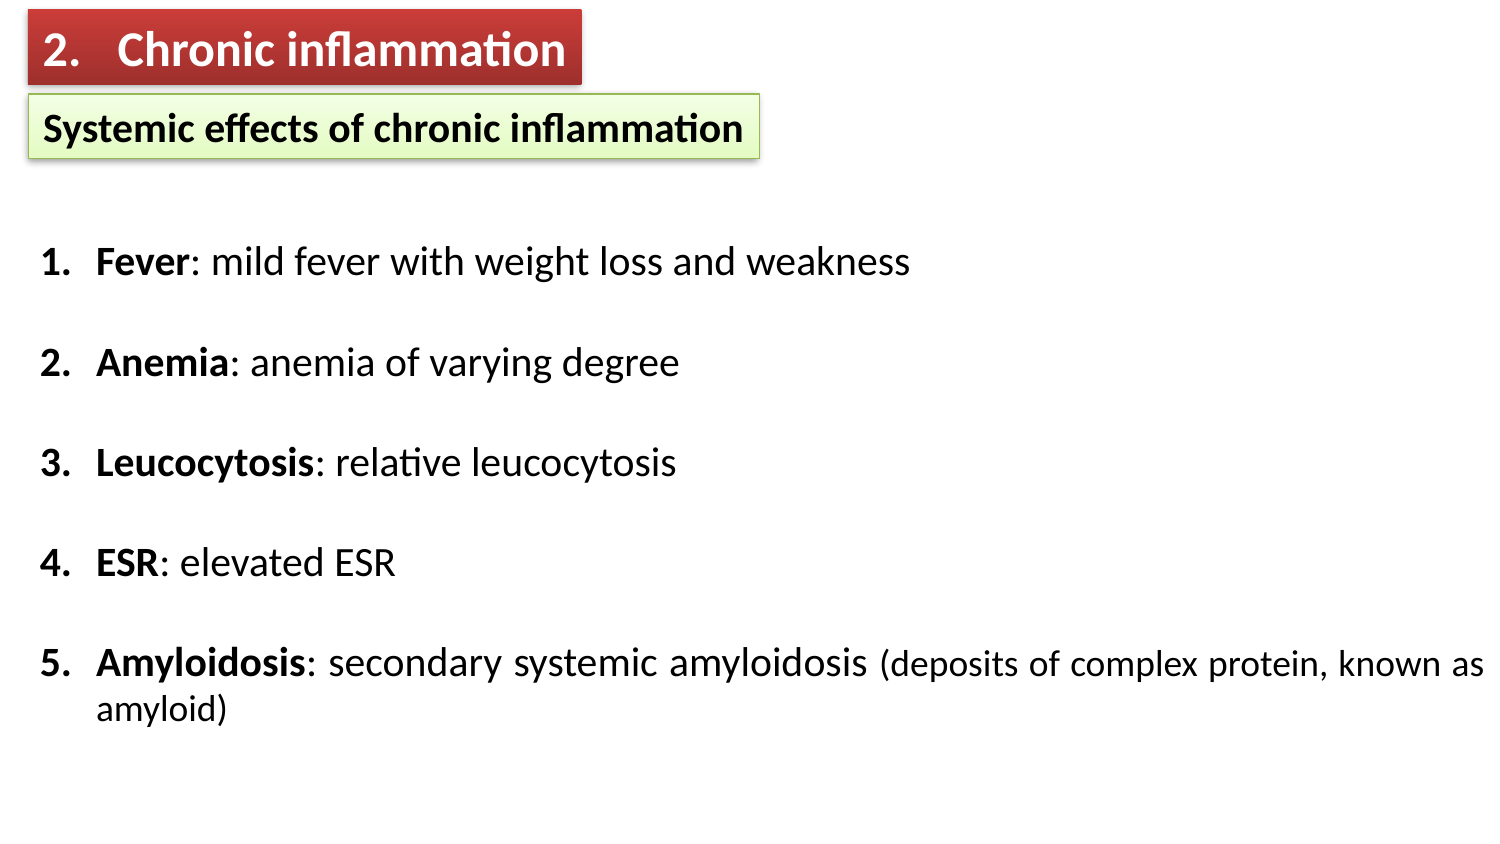

Chronic inflammation
Systemic effects of chronic inflammation
Fever: mild fever with weight loss and weakness

Anemia: anemia of varying degree

Leucocytosis: relative leucocytosis

ESR: elevated ESR

Amyloidosis: secondary systemic amyloidosis (deposits of complex protein, known as amyloid)